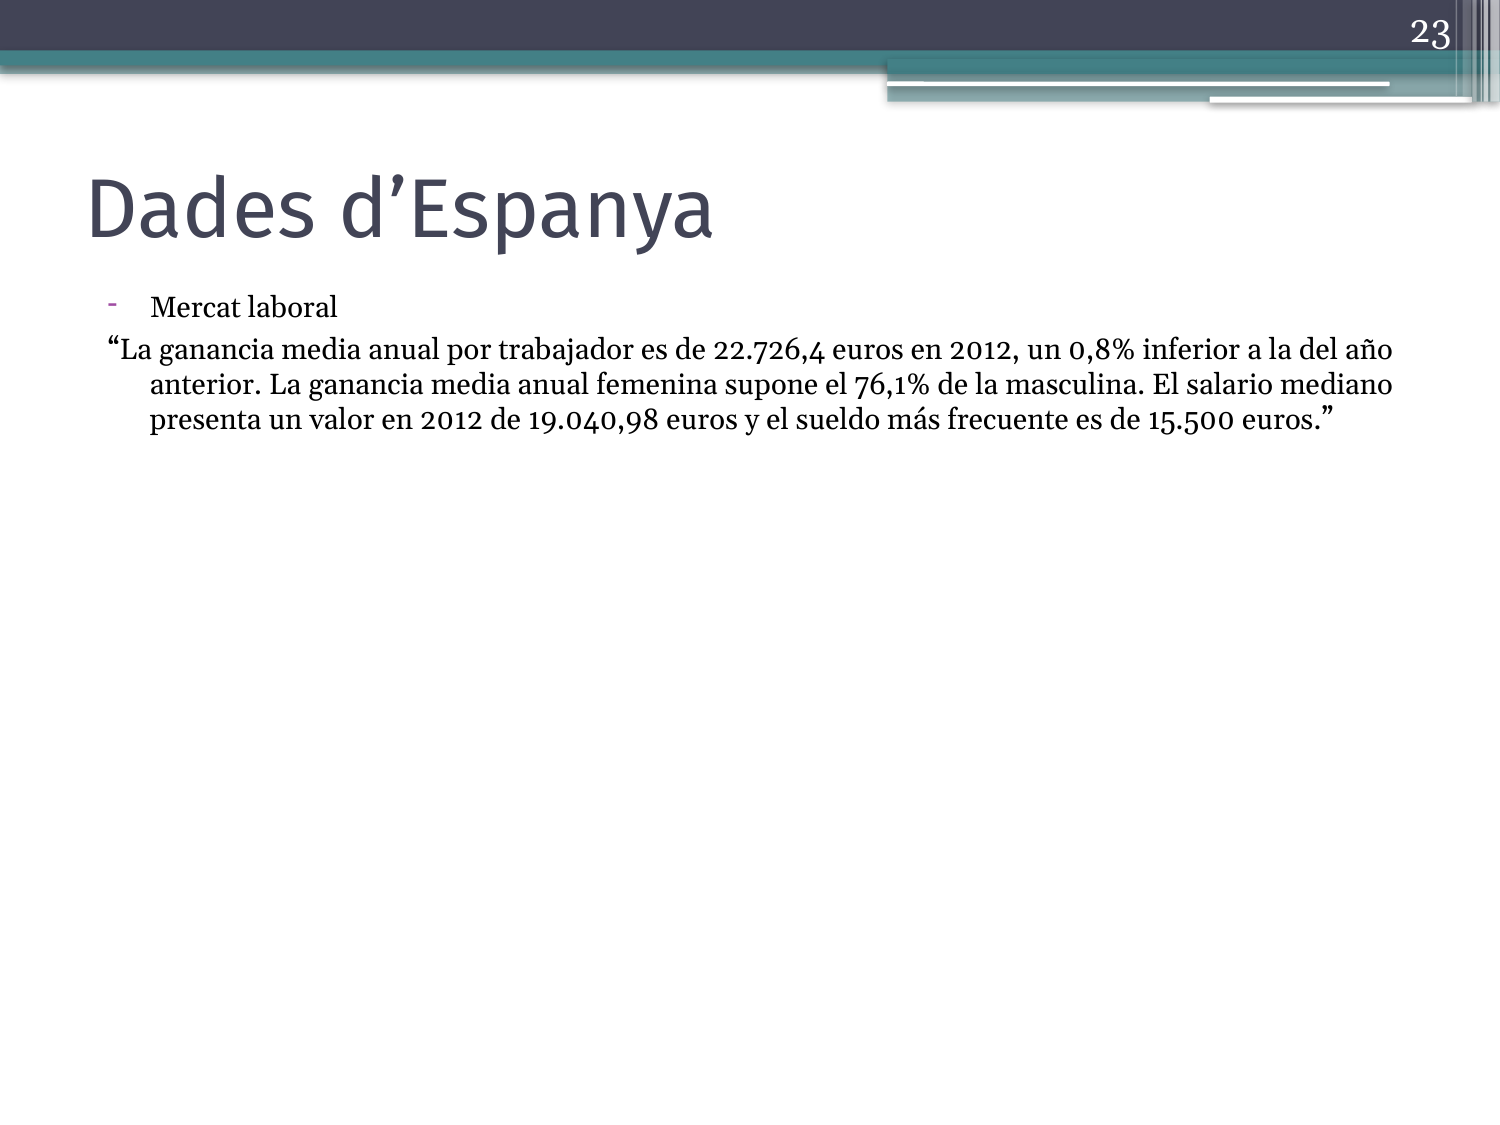

23
# Dades d’Espanya
Mercat laboral
“La ganancia media anual por trabajador es de 22.726,4 euros en 2012, un 0,8% inferior a la del año anterior. La ganancia media anual femenina supone el 76,1% de la masculina. El salario mediano presenta un valor en 2012 de 19.040,98 euros y el sueldo más frecuente es de 15.500 euros.”